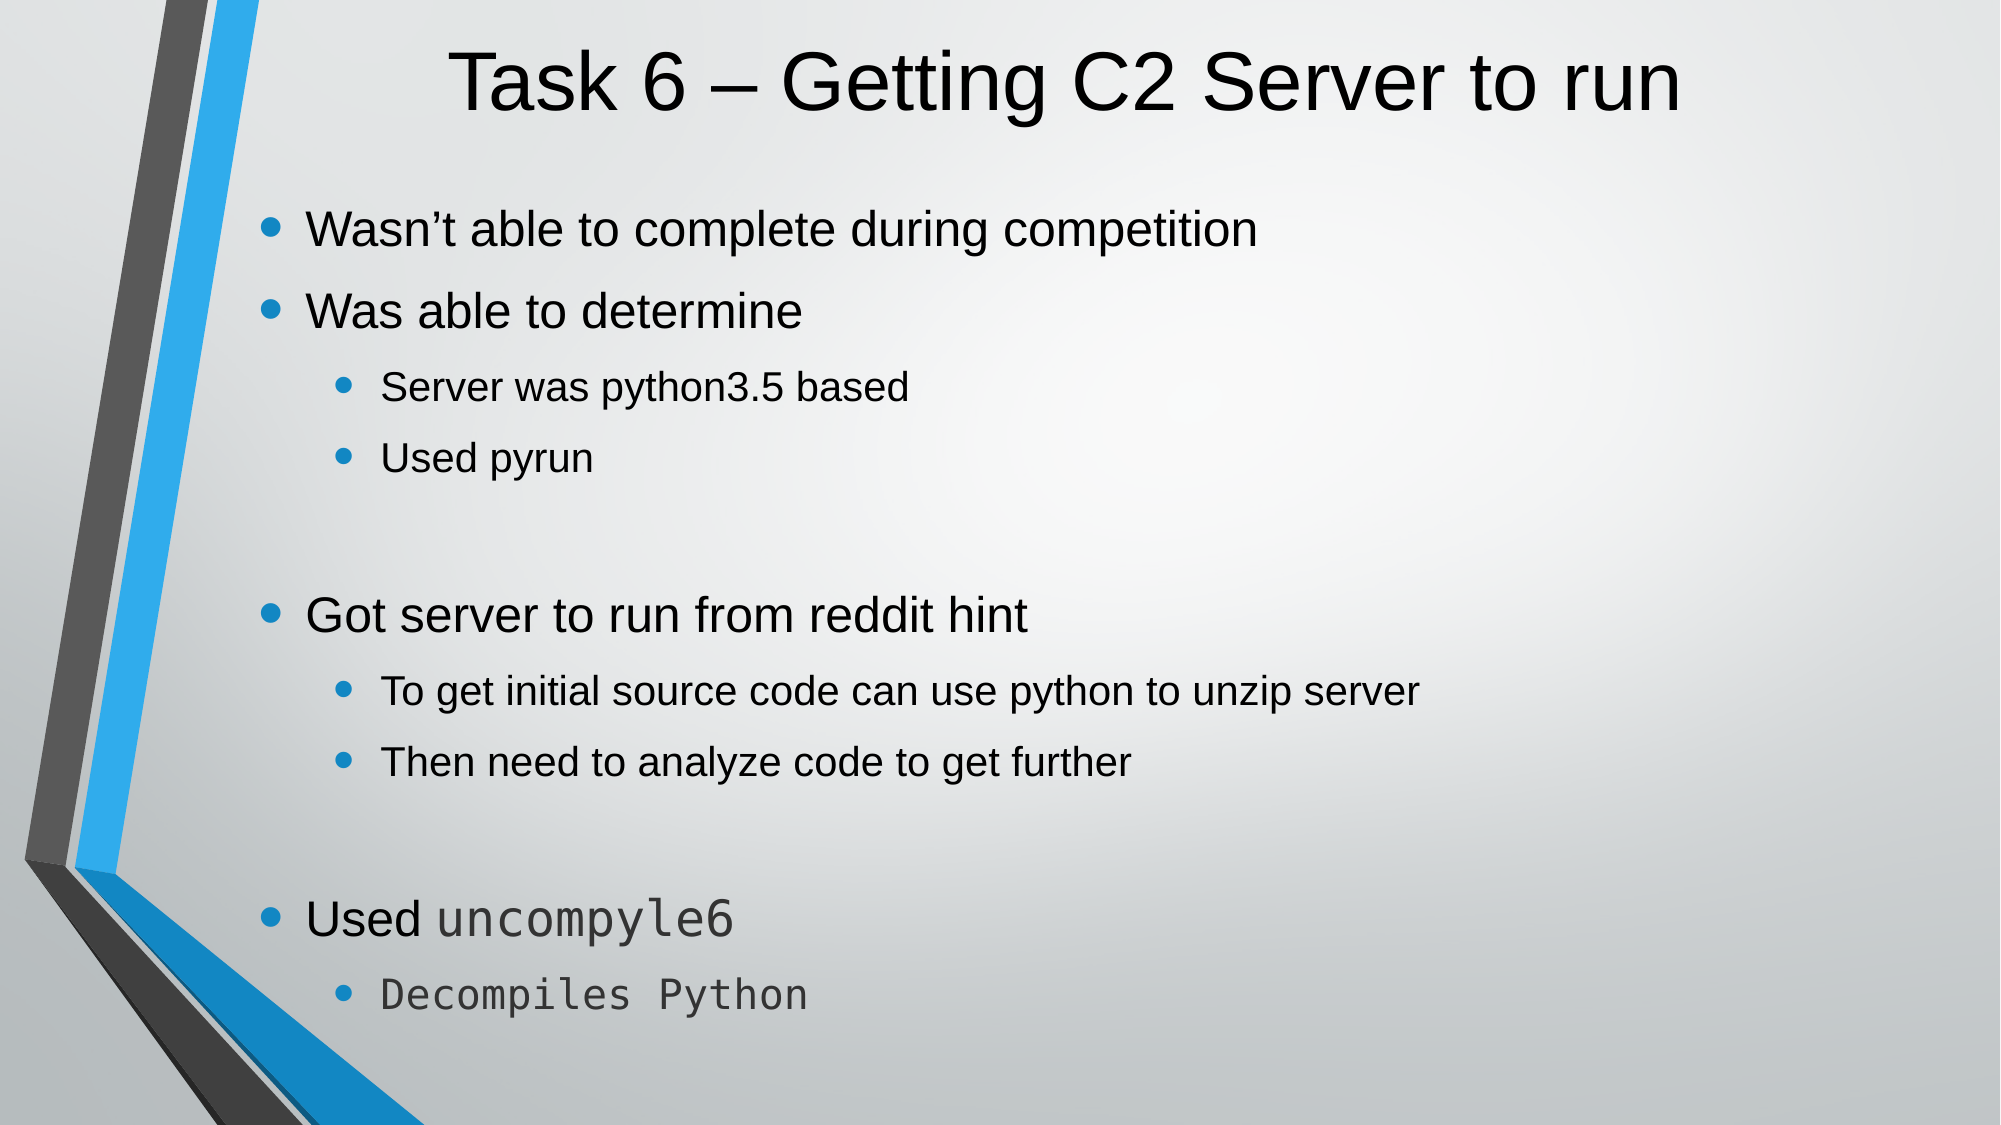

# Task 6 – Getting C2 Server to run
Wasn’t able to complete during competition
Was able to determine
Server was python3.5 based
Used pyrun

Got server to run from reddit hint
To get initial source code can use python to unzip server
Then need to analyze code to get further

Used uncompyle6
Decompiles Python